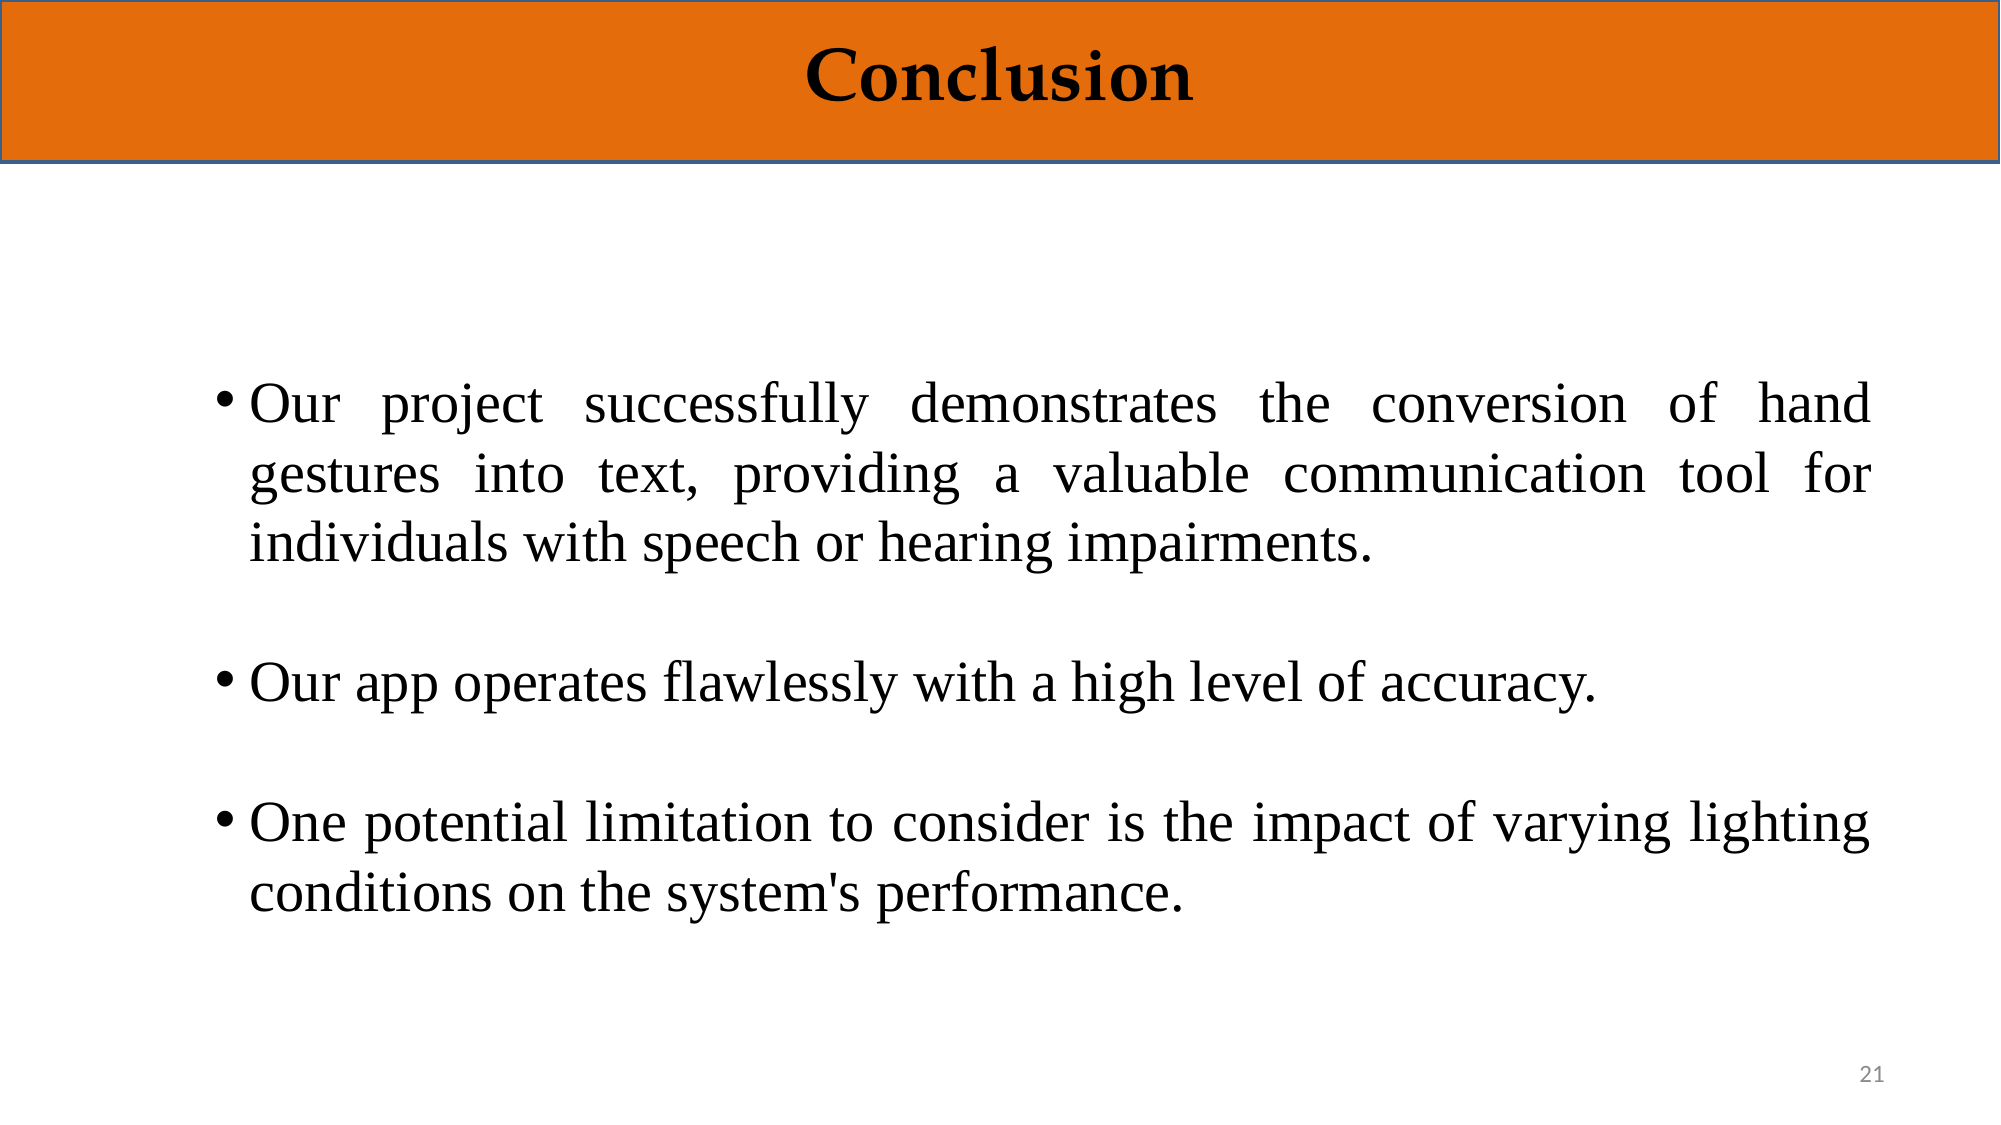

Conclusion
Our project successfully demonstrates the conversion of hand gestures into text, providing a valuable communication tool for individuals with speech or hearing impairments.

Our app operates flawlessly with a high level of accuracy.

One potential limitation to consider is the impact of varying lighting conditions on the system's performance.

21